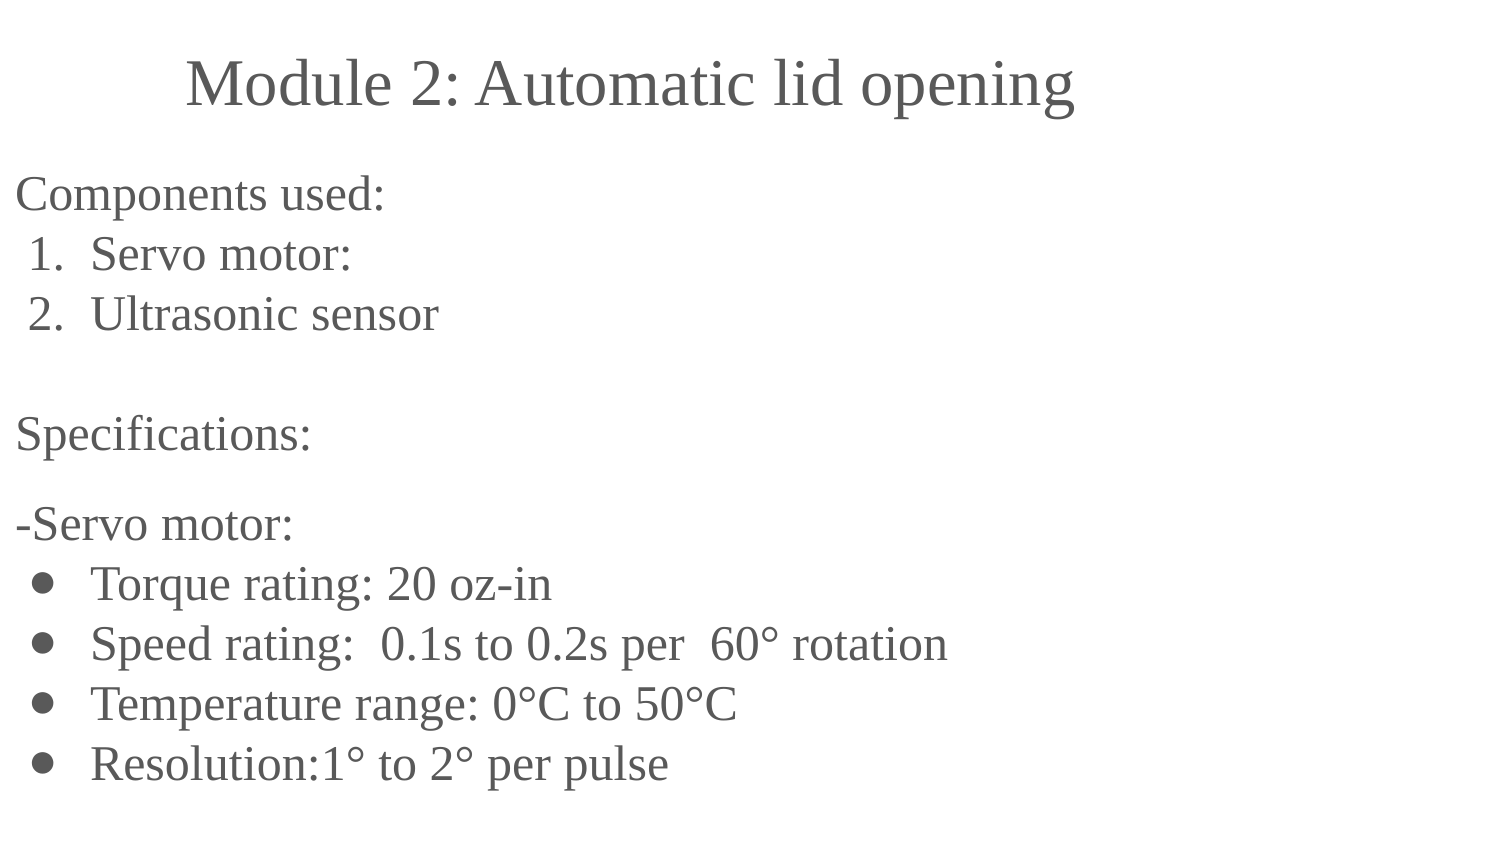

Module 2: Automatic lid opening
Components used:
Servo motor:
Ultrasonic sensor

Specifications:

-Servo motor:
Torque rating: 20 oz-in
Speed rating:  0.1s to 0.2s per  60° rotation
Temperature range: 0°C to 50°C
Resolution:1° to 2° per pulse